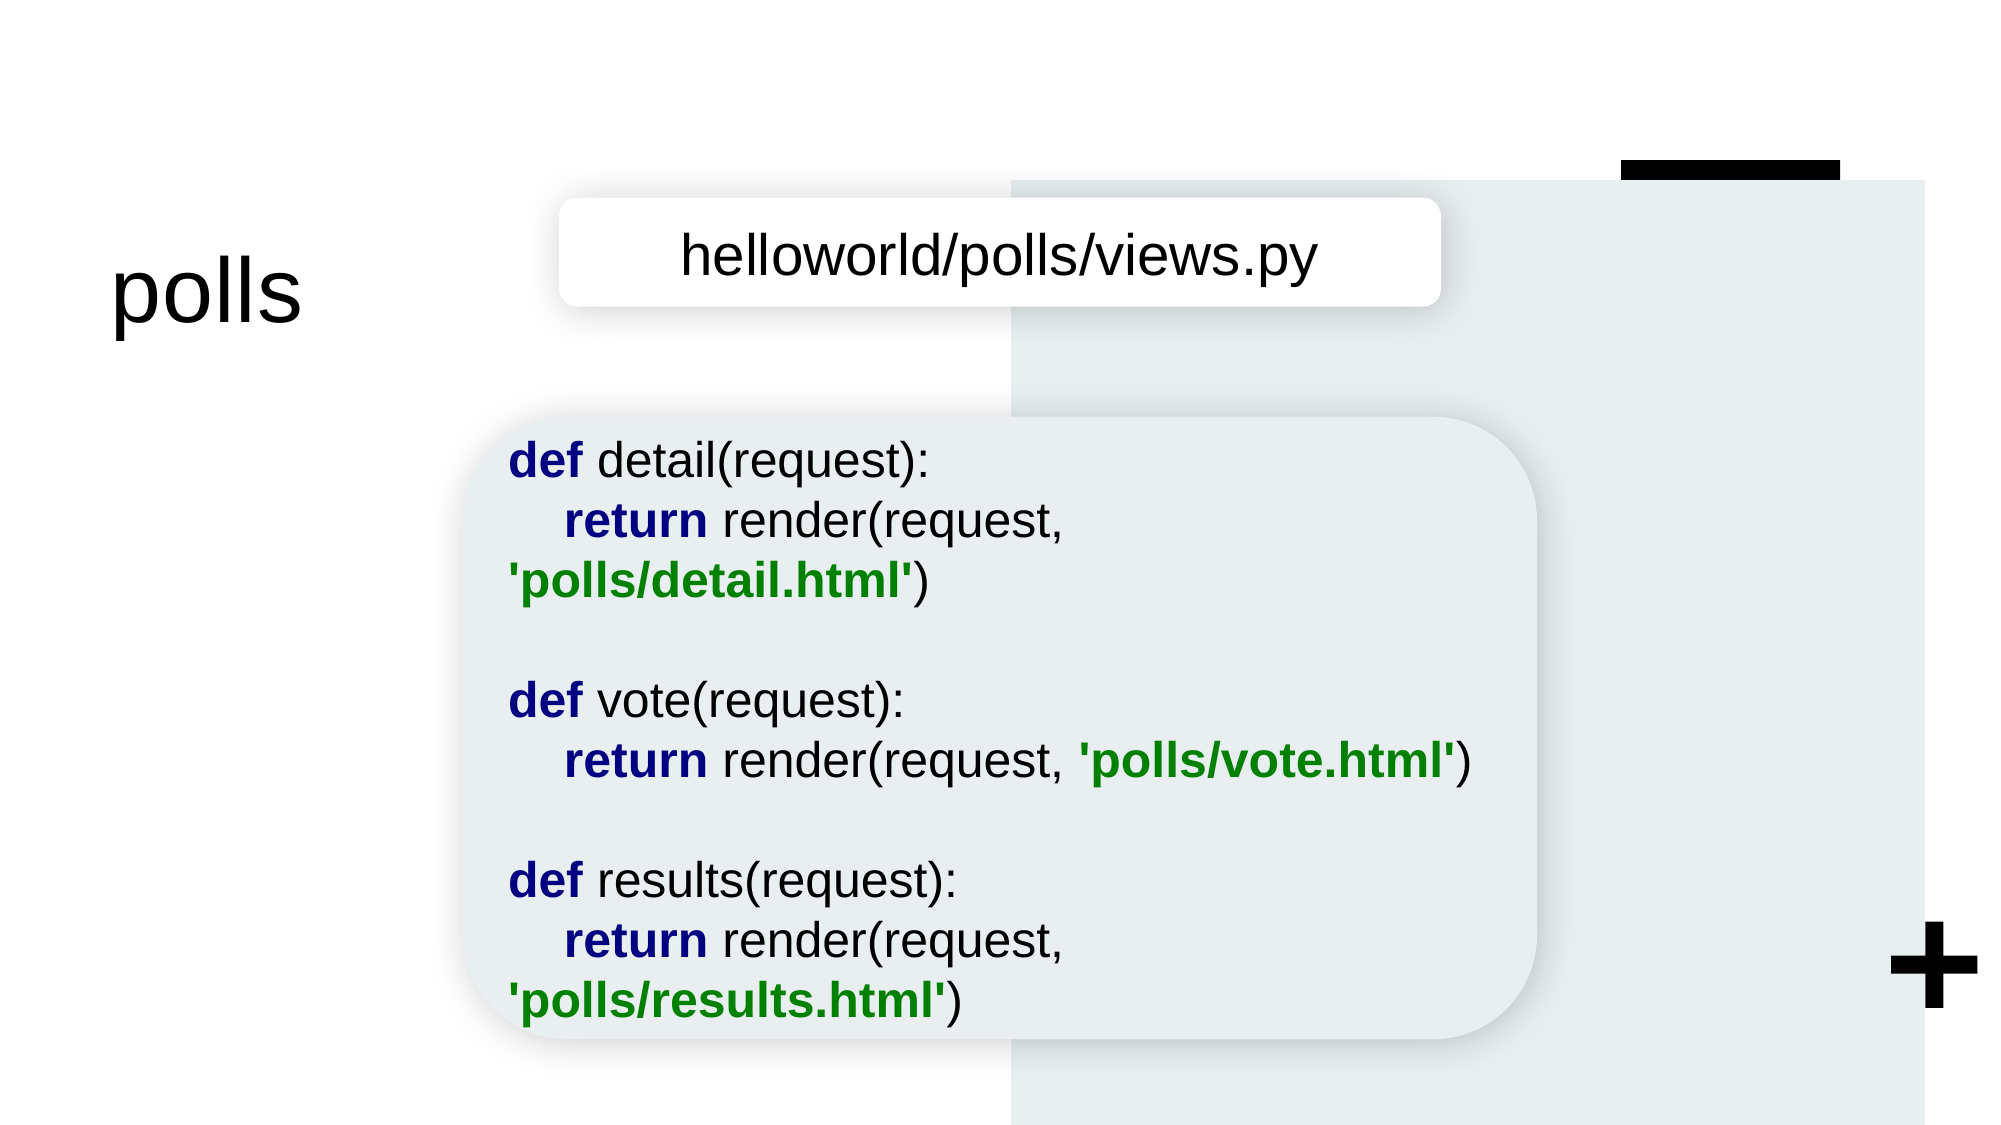

# polls
helloworld/polls/views.py
def detail(request):
    return render(request, 'polls/detail.html')
def vote(request):
    return render(request, 'polls/vote.html')
def results(request):
    return render(request, 'polls/results.html')